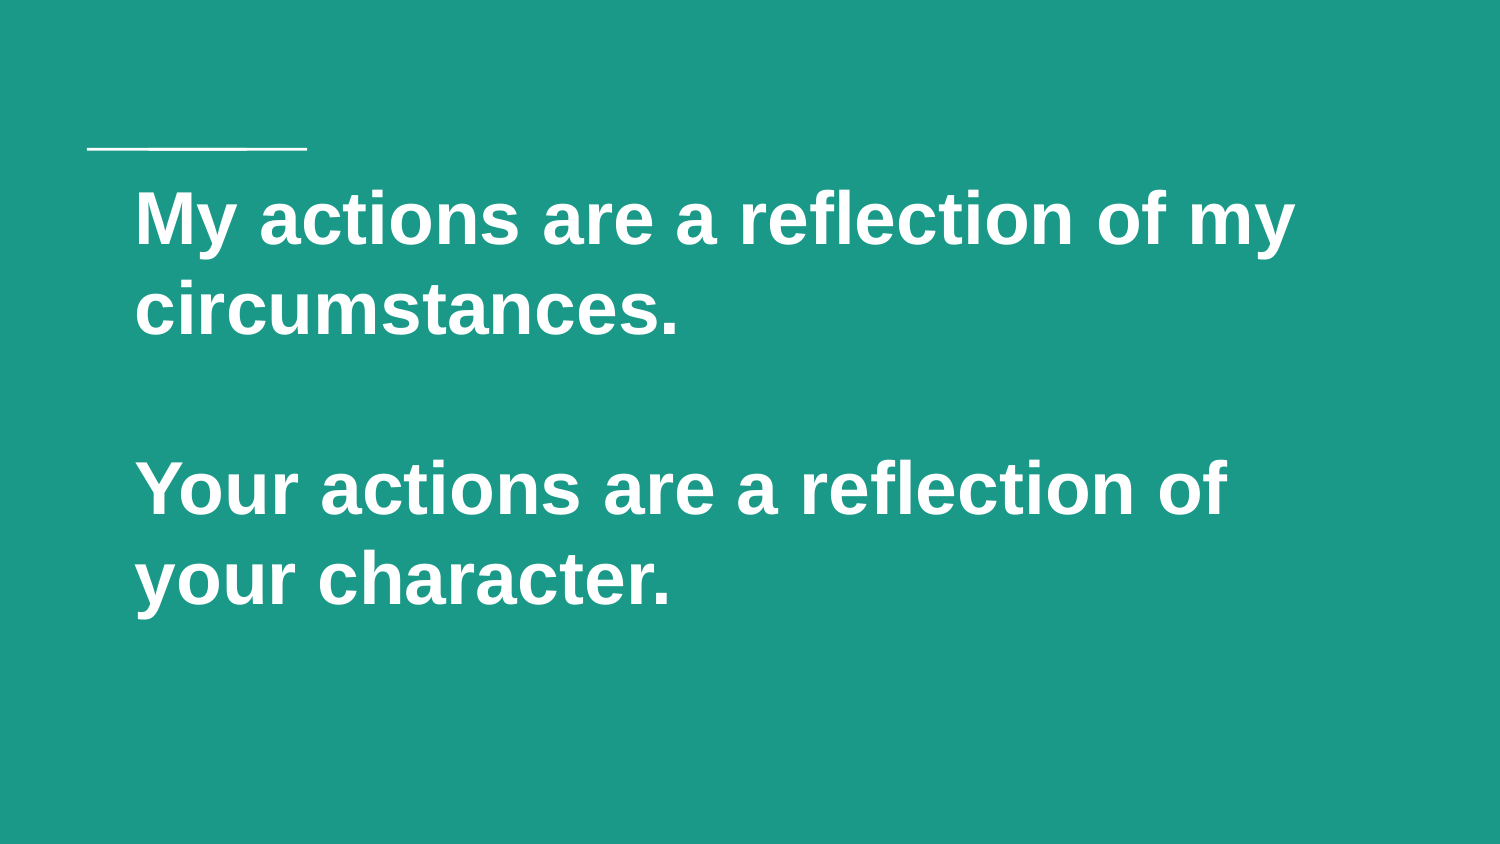

# My actions are a reflection of my circumstances.

Your actions are a reflection of your character.